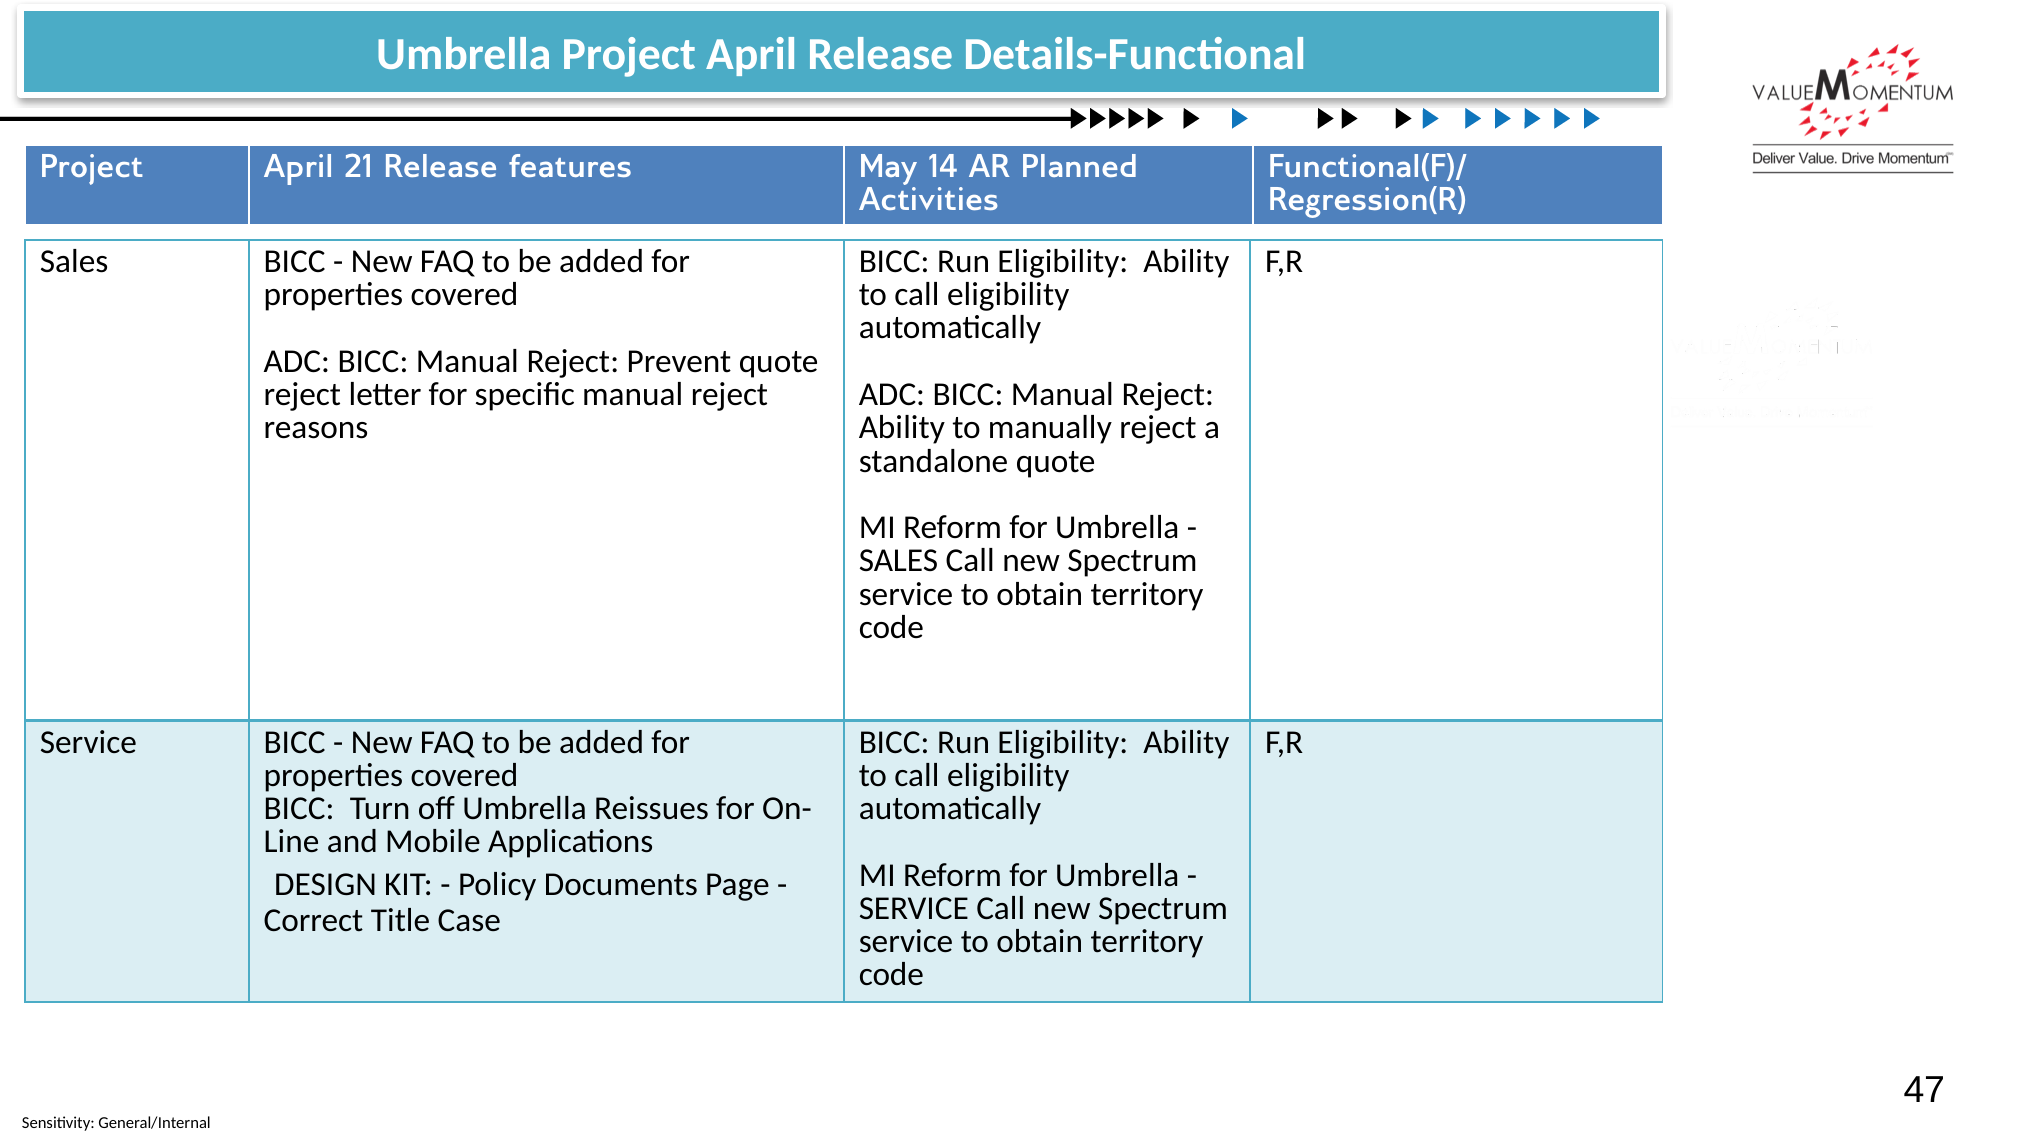

Umbrella Project April Release Details-Functional
| Project | April 21 Release features | May 14 AR Planned Activities | Functional(F)/Regression(R) |
| --- | --- | --- | --- |
| Sales | BICC - New FAQ to be added for properties covered ADC: BICC: Manual Reject: Prevent quote reject letter for specific manual reject reasons | BICC: Run Eligibility: Ability to call eligibility automatically ADC: BICC: Manual Reject: Ability to manually reject a standalone quote MI Reform for Umbrella - SALES Call new Spectrum service to obtain territory code | F,R |
| --- | --- | --- | --- |
| Service | BICC - New FAQ to be added for properties covered BICC:  Turn off Umbrella Reissues for On-Line and Mobile Applications DESIGN KIT: - Policy Documents Page - Correct Title Case | BICC: Run Eligibility: Ability to call eligibility automatically MI Reform for Umbrella - SERVICE Call new Spectrum service to obtain territory code | F,R |